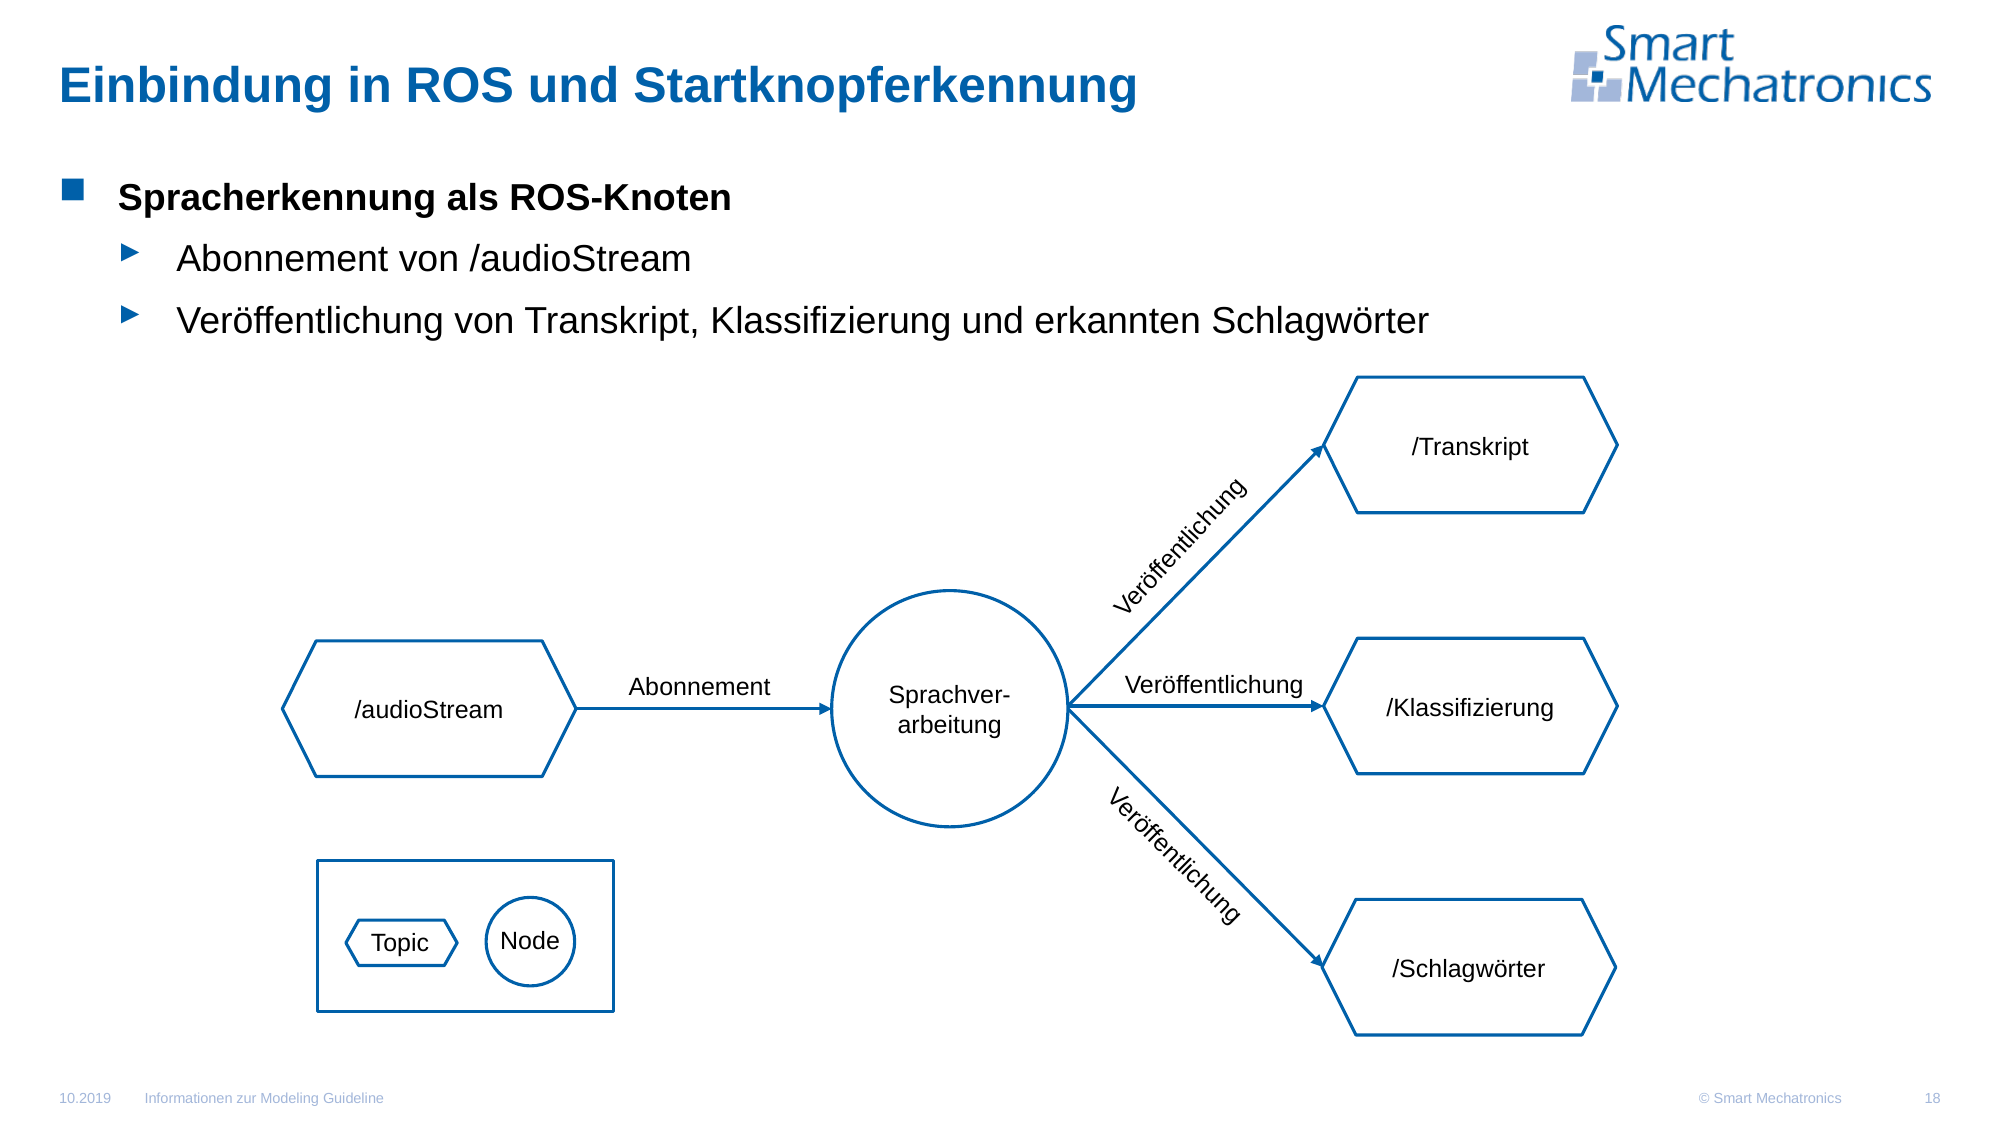

# Einbindung in ROS und Startknopferkennung
Spracherkennung als ROS-Knoten
Abonnement von /audioStream
Veröffentlichung von Transkript, Klassifizierung und erkannten Schlagwörter

/Transkript
Sprachver-
arbeitung
/Klassifizierung
/audioStream
/Schlagwörter
Veröffentlichung
Veröffentlichung
Abonnement
Veröffentlichung

Node
Topic

Informationen zur Modeling Guideline
10.2019
18